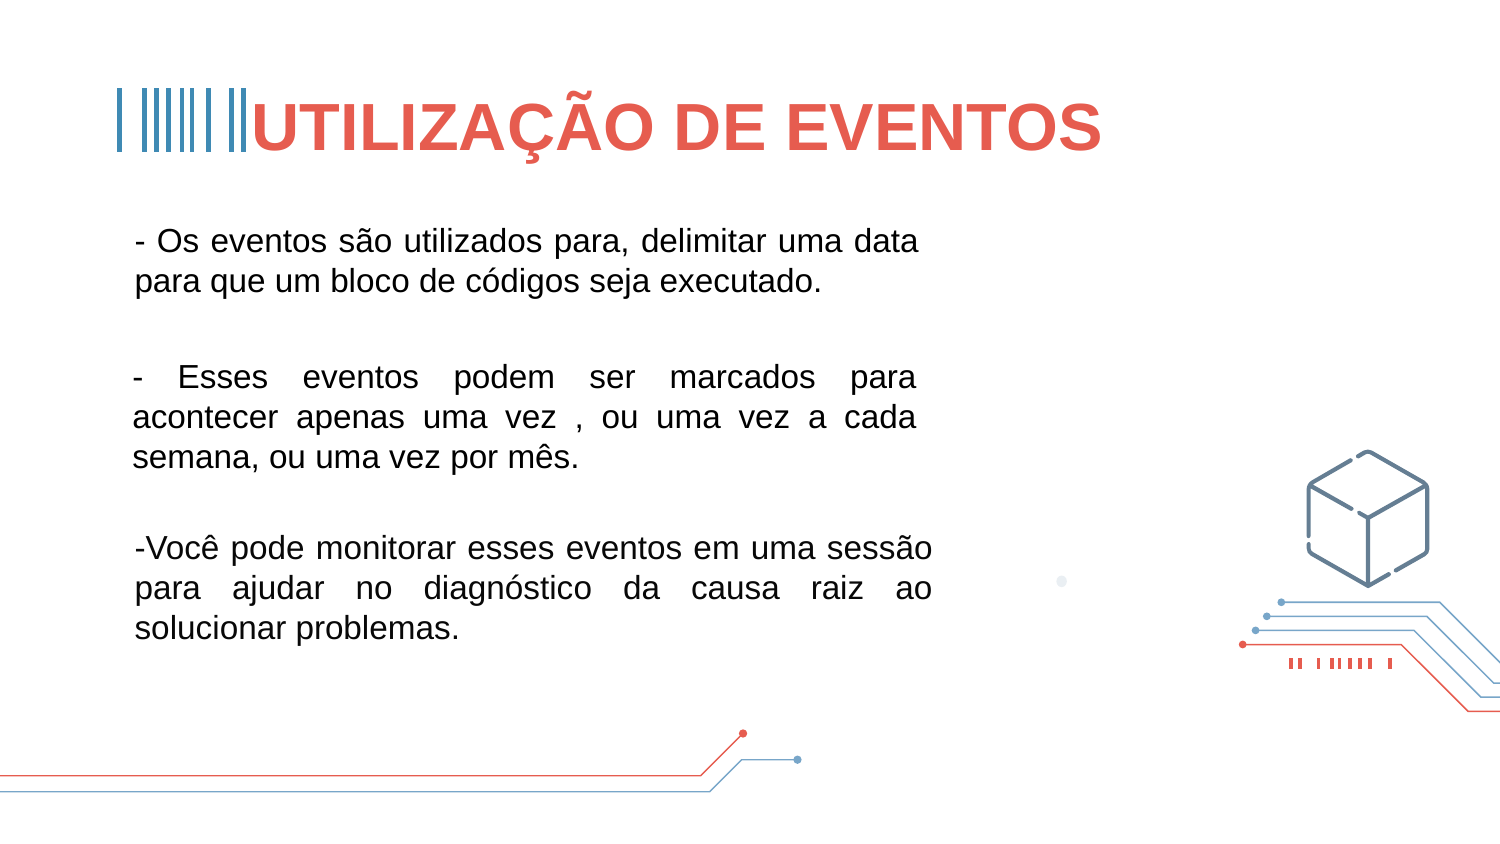

UTILIZAÇÃO DE EVENTOS
- Os eventos são utilizados para, delimitar uma data para que um bloco de códigos seja executado.
- Esses eventos podem ser marcados para acontecer apenas uma vez , ou uma vez a cada semana, ou uma vez por mês.

-Você pode monitorar esses eventos em uma sessão para ajudar no diagnóstico da causa raiz ao solucionar problemas.